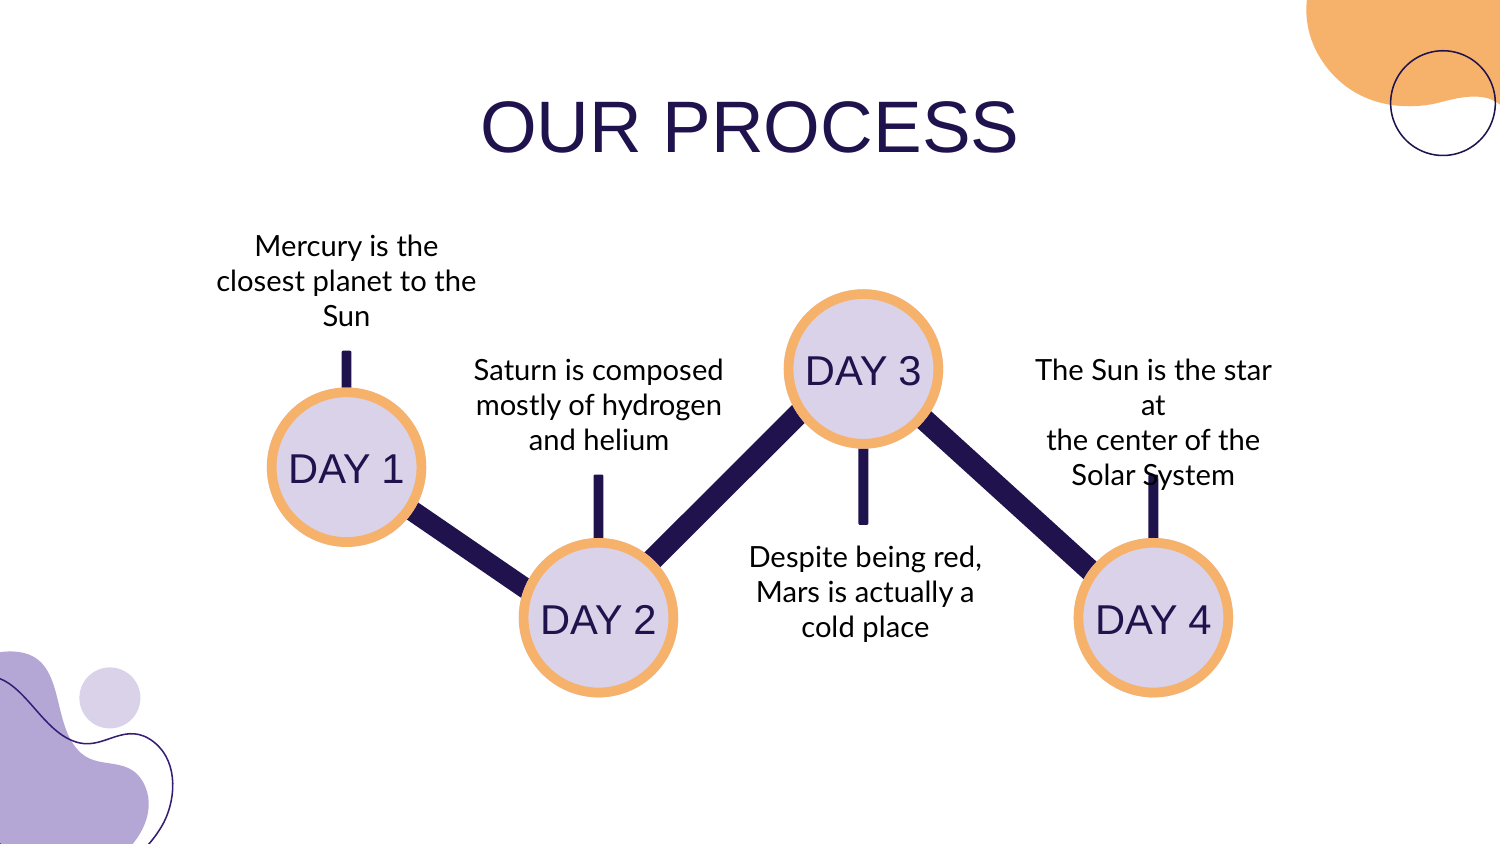

# OUR PROCESS
Mercury is the
closest planet to the Sun

Saturn is composed
mostly of hydrogen
and helium

The Sun is the star at
the center of the
Solar System
DAY 3

DAY 1

Despite being red,
Mars is actually a cold place

DAY 2
DAY 4